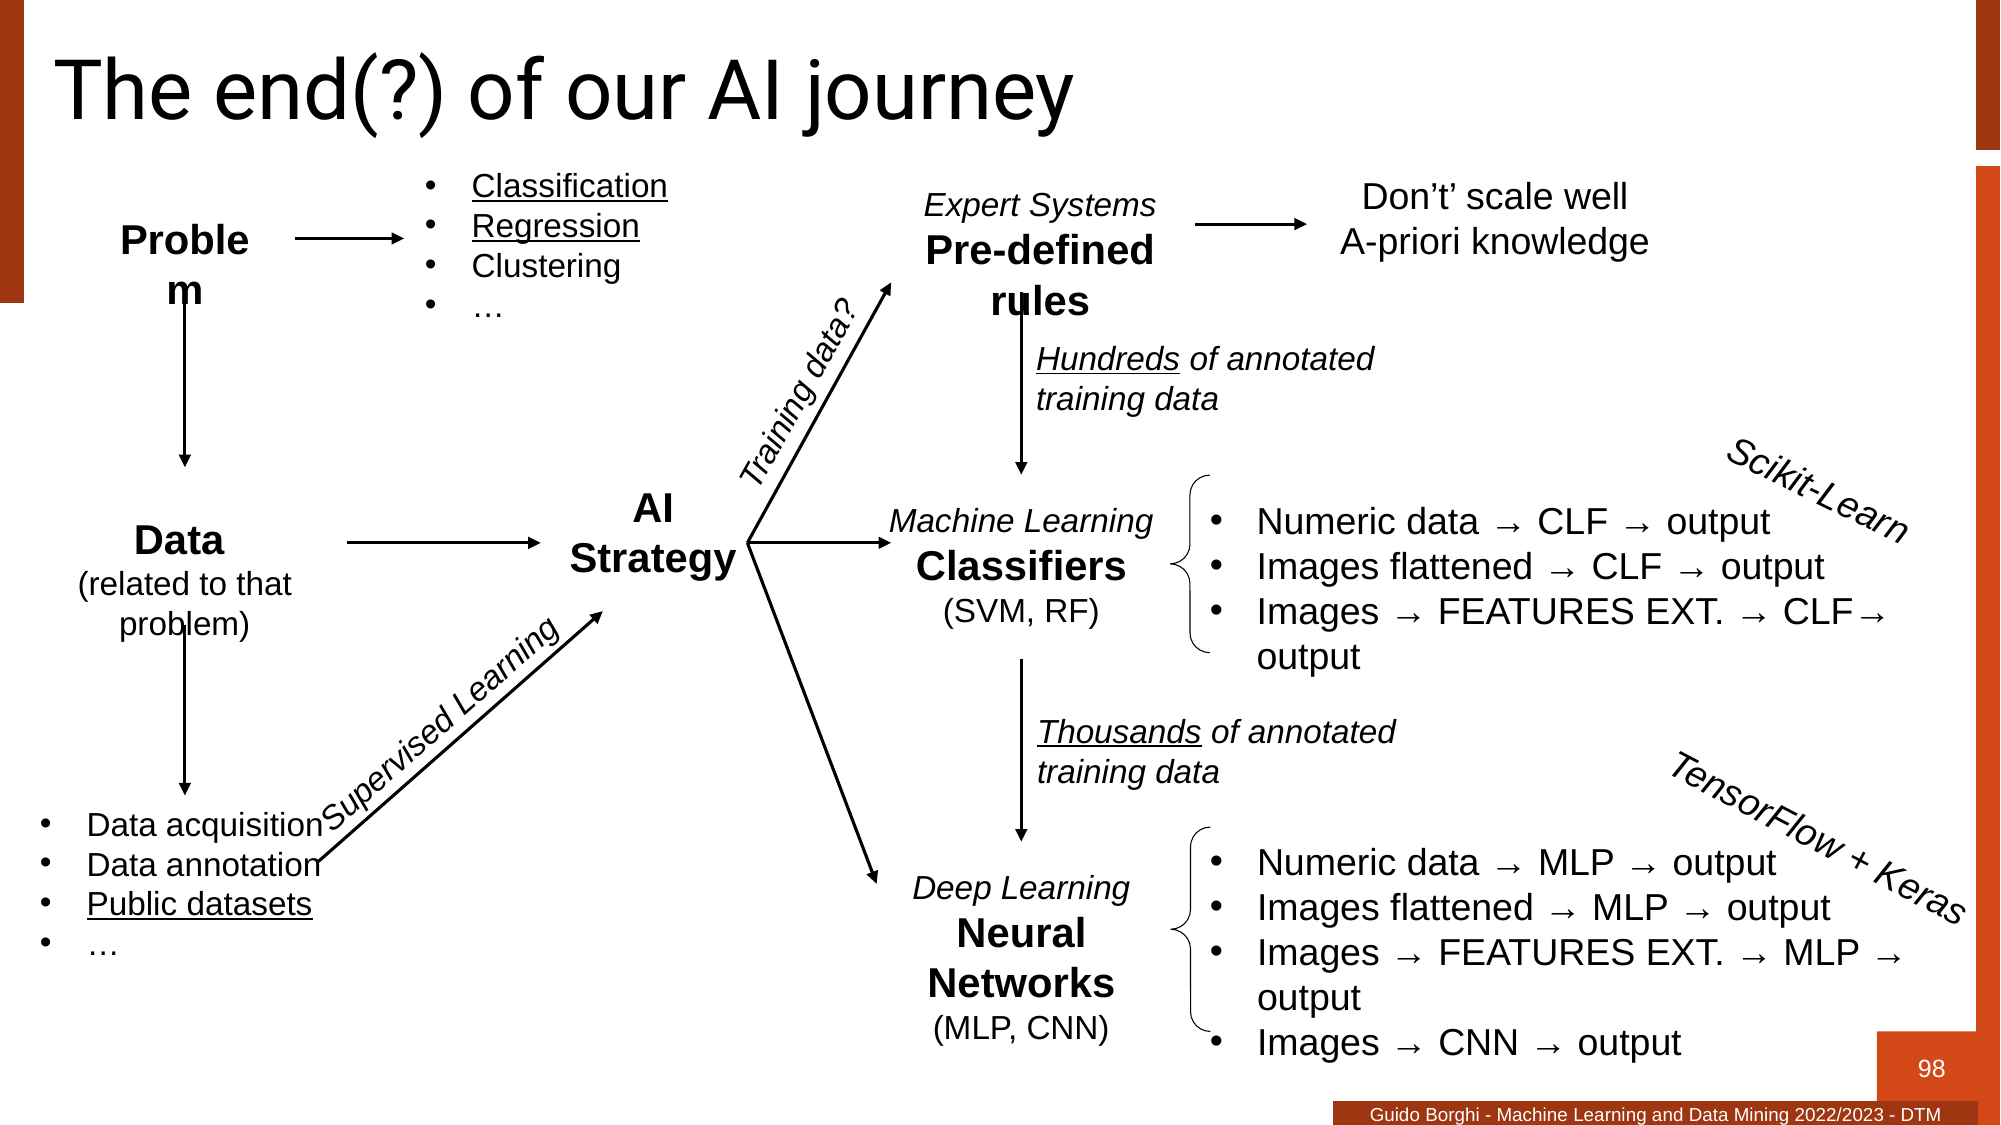

# The end(?) of our AI journey
Classification
Regression
Clustering
…
Don’t’ scale well
A-priori knowledge
Expert Systems
Pre-defined rules
Problem
Hundreds of annotated training data
Training data?
Scikit-Learn
AI
Strategy

Numeric data → CLF → output
Images flattened → CLF → output
Images → FEATURES EXT. → CLF→ output
Machine Learning
Classifiers
(SVM, RF)
Data
(related to that problem)
Supervised Learning
Thousands of annotated training data
Data acquisition
Data annotation
Public datasets
…
TensorFlow + Keras

Numeric data → MLP → output
Images flattened → MLP → output
Images → FEATURES EXT. → MLP → output
Images → CNN → output
Deep Learning
Neural Networks
(MLP, CNN)

98